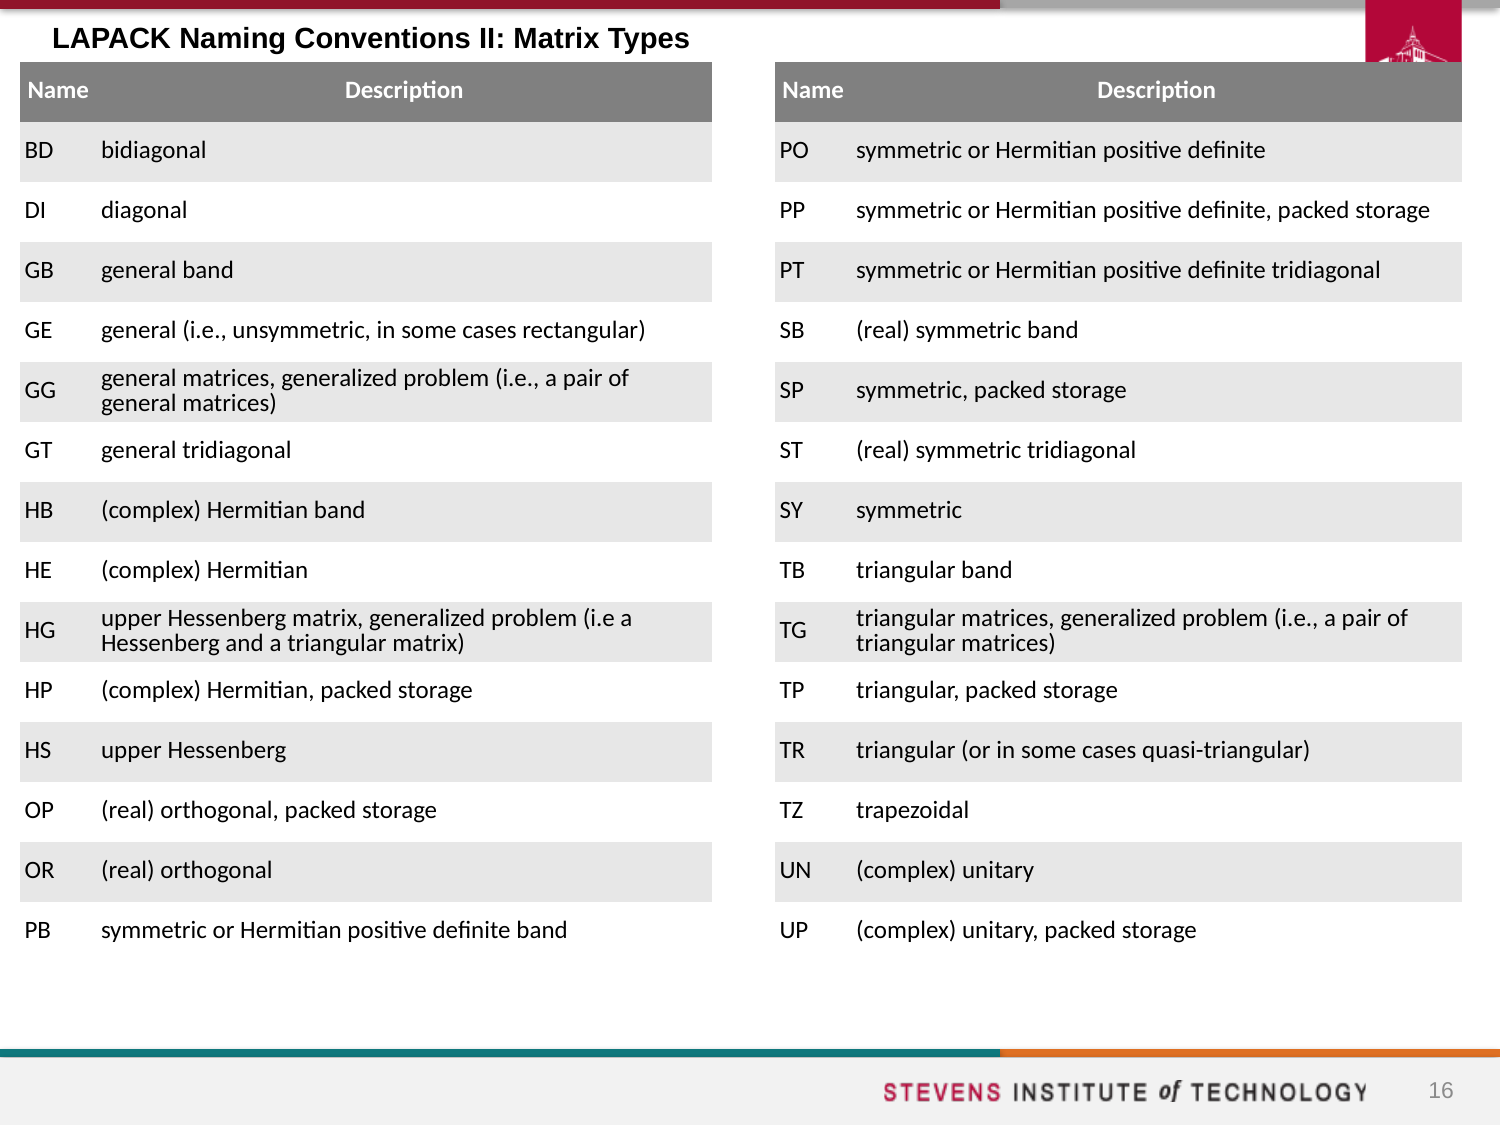

# LAPACK Naming Conventions II: Matrix Types
| Name | Description |
| --- | --- |
| BD | bidiagonal |
| DI | diagonal |
| GB | general band |
| GE | general (i.e., unsymmetric, in some cases rectangular) |
| GG | general matrices, generalized problem (i.e., a pair of general matrices) |
| GT | general tridiagonal |
| HB | (complex) Hermitian band |
| HE | (complex) Hermitian |
| HG | upper Hessenberg matrix, generalized problem (i.e a Hessenberg and a triangular matrix) |
| HP | (complex) Hermitian, packed storage |
| HS | upper Hessenberg |
| OP | (real) orthogonal, packed storage |
| OR | (real) orthogonal |
| PB | symmetric or Hermitian positive definite band |
| Name | Description |
| --- | --- |
| PO | symmetric or Hermitian positive definite |
| PP | symmetric or Hermitian positive definite, packed storage |
| PT | symmetric or Hermitian positive definite tridiagonal |
| SB | (real) symmetric band |
| SP | symmetric, packed storage |
| ST | (real) symmetric tridiagonal |
| SY | symmetric |
| TB | triangular band |
| TG | triangular matrices, generalized problem (i.e., a pair of triangular matrices) |
| TP | triangular, packed storage |
| TR | triangular (or in some cases quasi-triangular) |
| TZ | trapezoidal |
| UN | (complex) unitary |
| UP | (complex) unitary, packed storage |
16